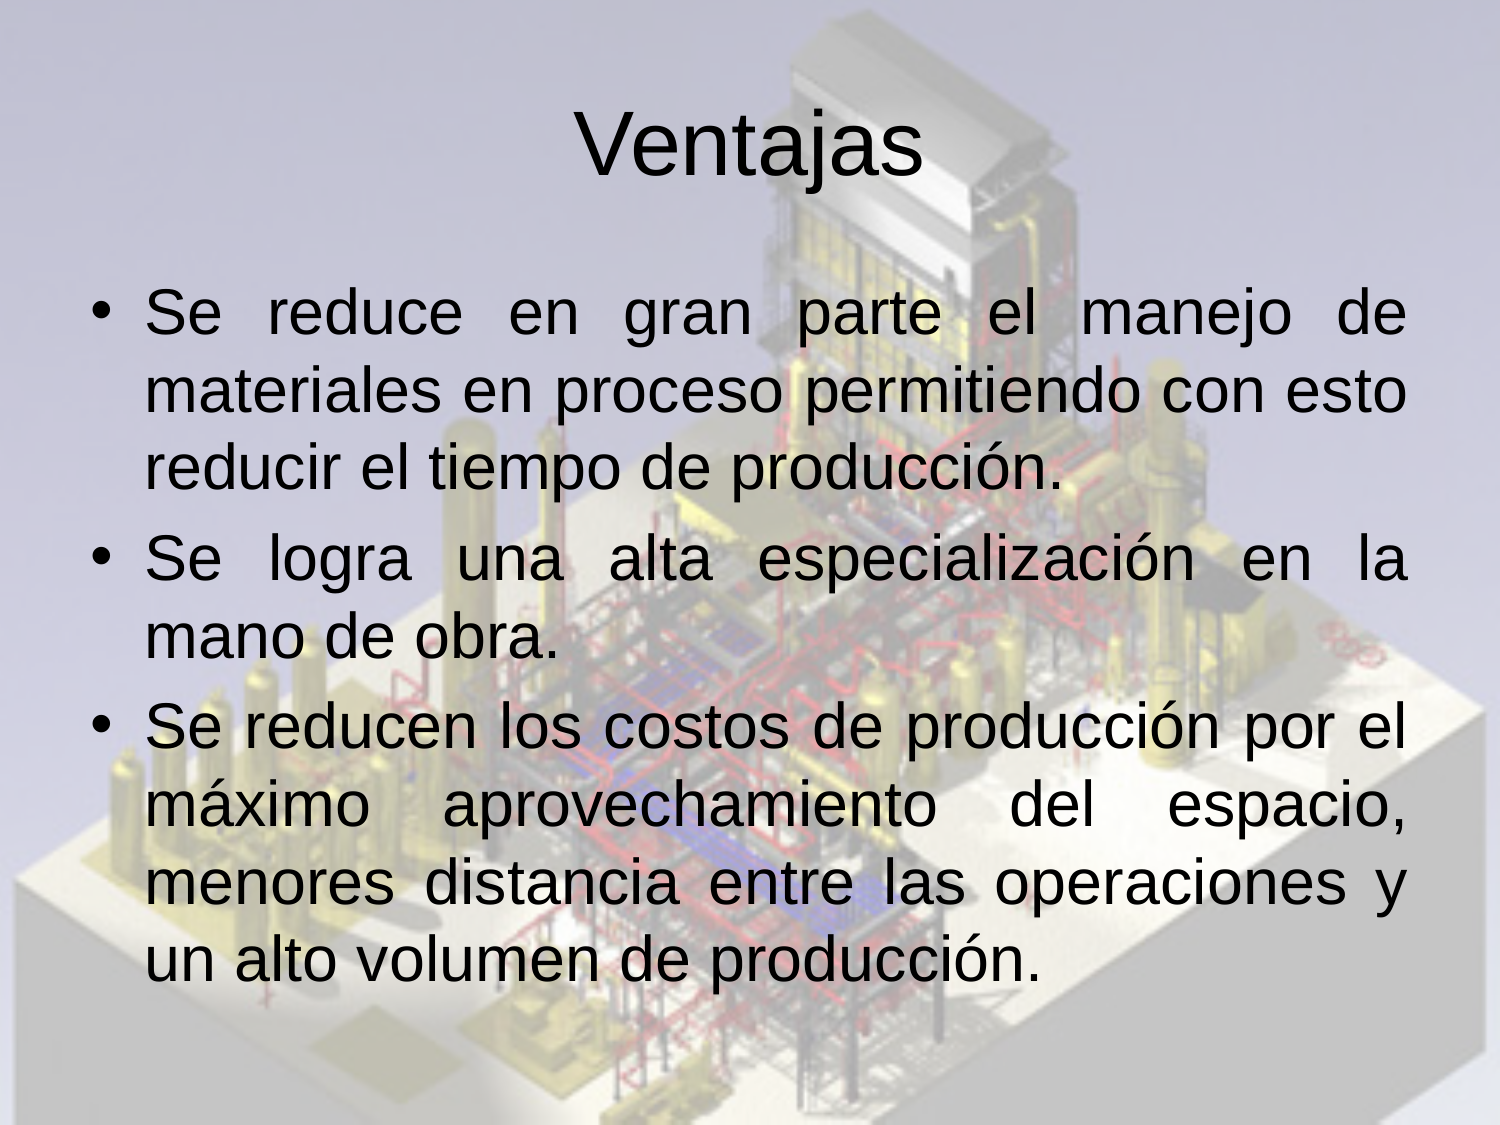

# Ventajas
Se reduce en gran parte el manejo de materiales en proceso permitiendo con esto reducir el tiempo de producción.
Se logra una alta especialización en la mano de obra.
Se reducen los costos de producción por el máximo aprovechamiento del espacio, menores distancia entre las operaciones y un alto volumen de producción.